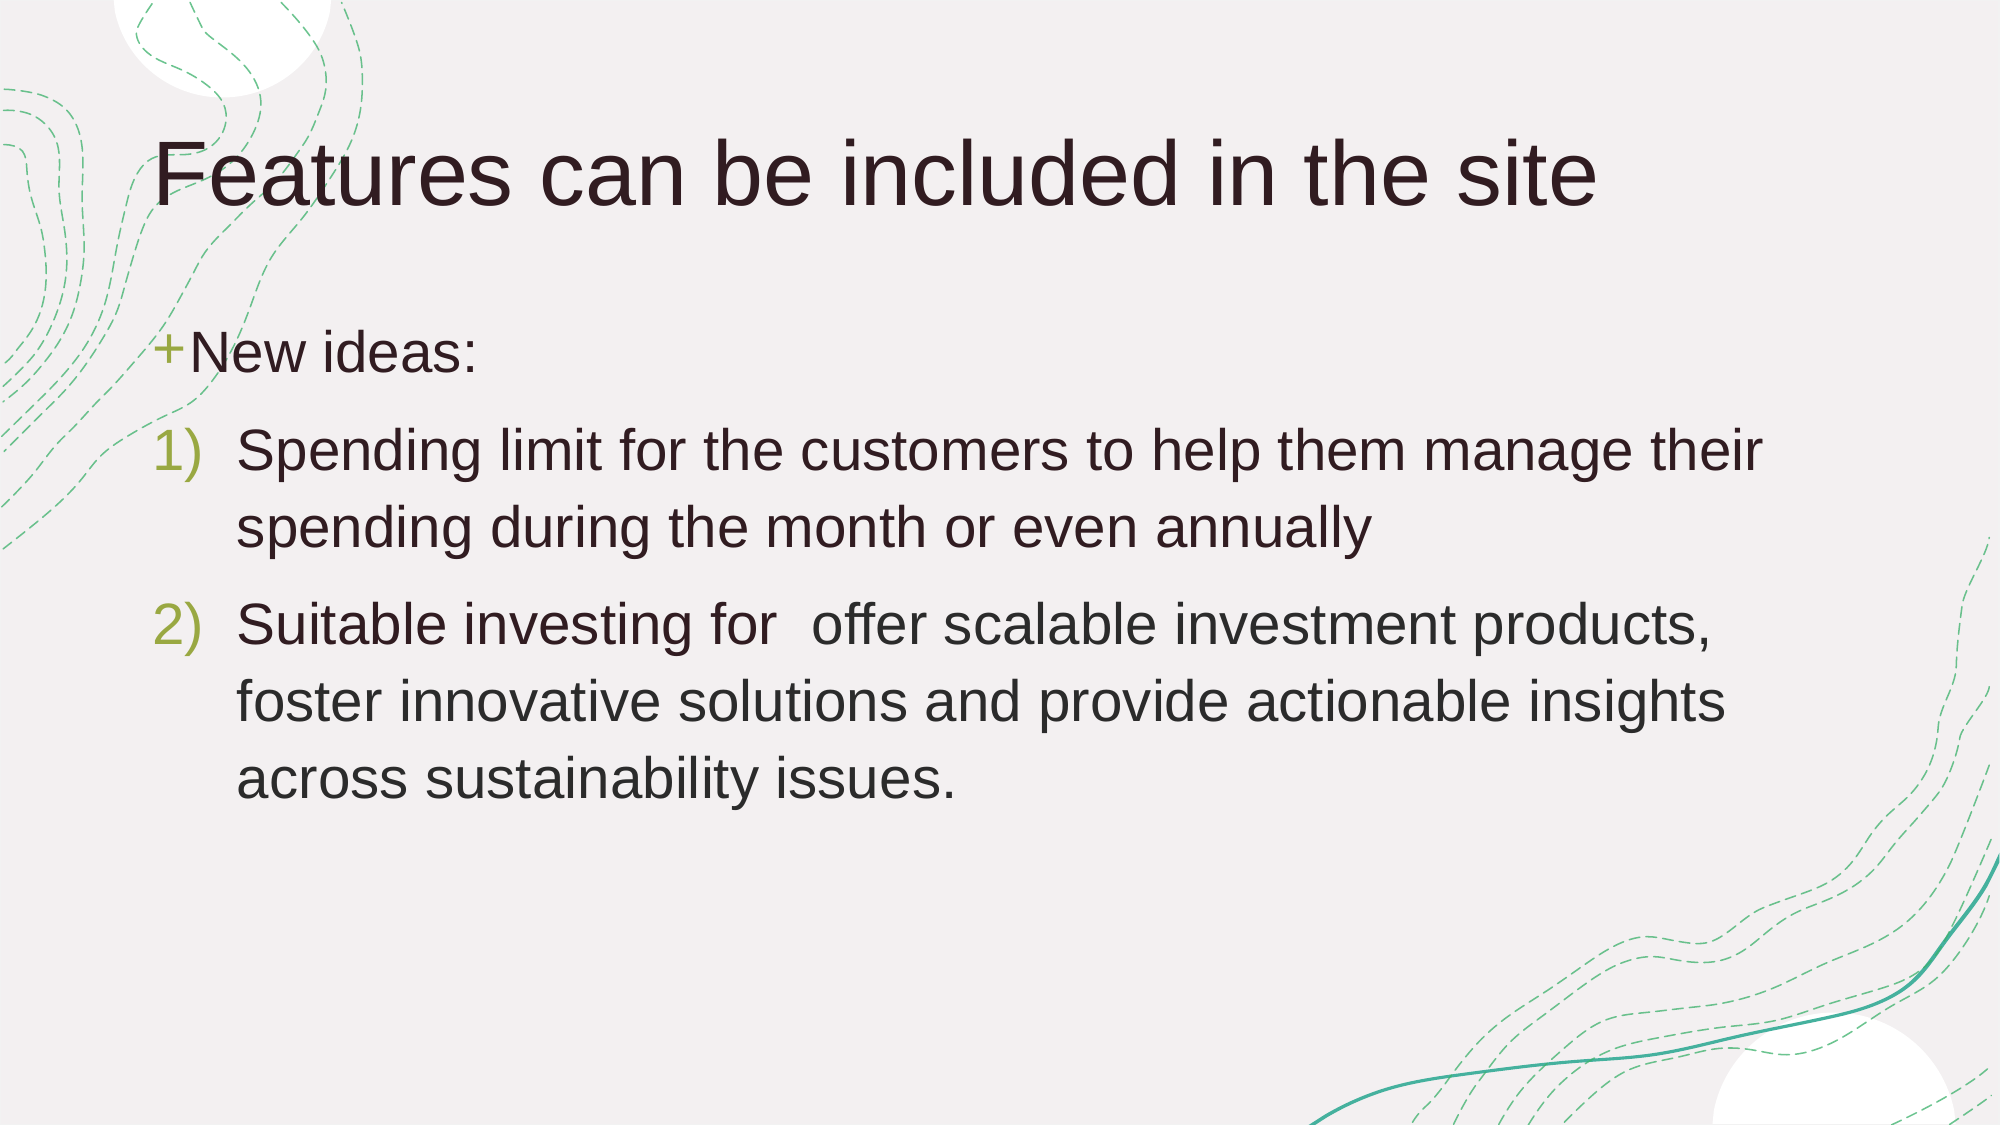

# Features can be included in the site
New ideas:
Spending limit for the customers to help them manage their spending during the month or even annually
Suitable investing for  offer scalable investment products, foster innovative solutions and provide actionable insights across sustainability issues.